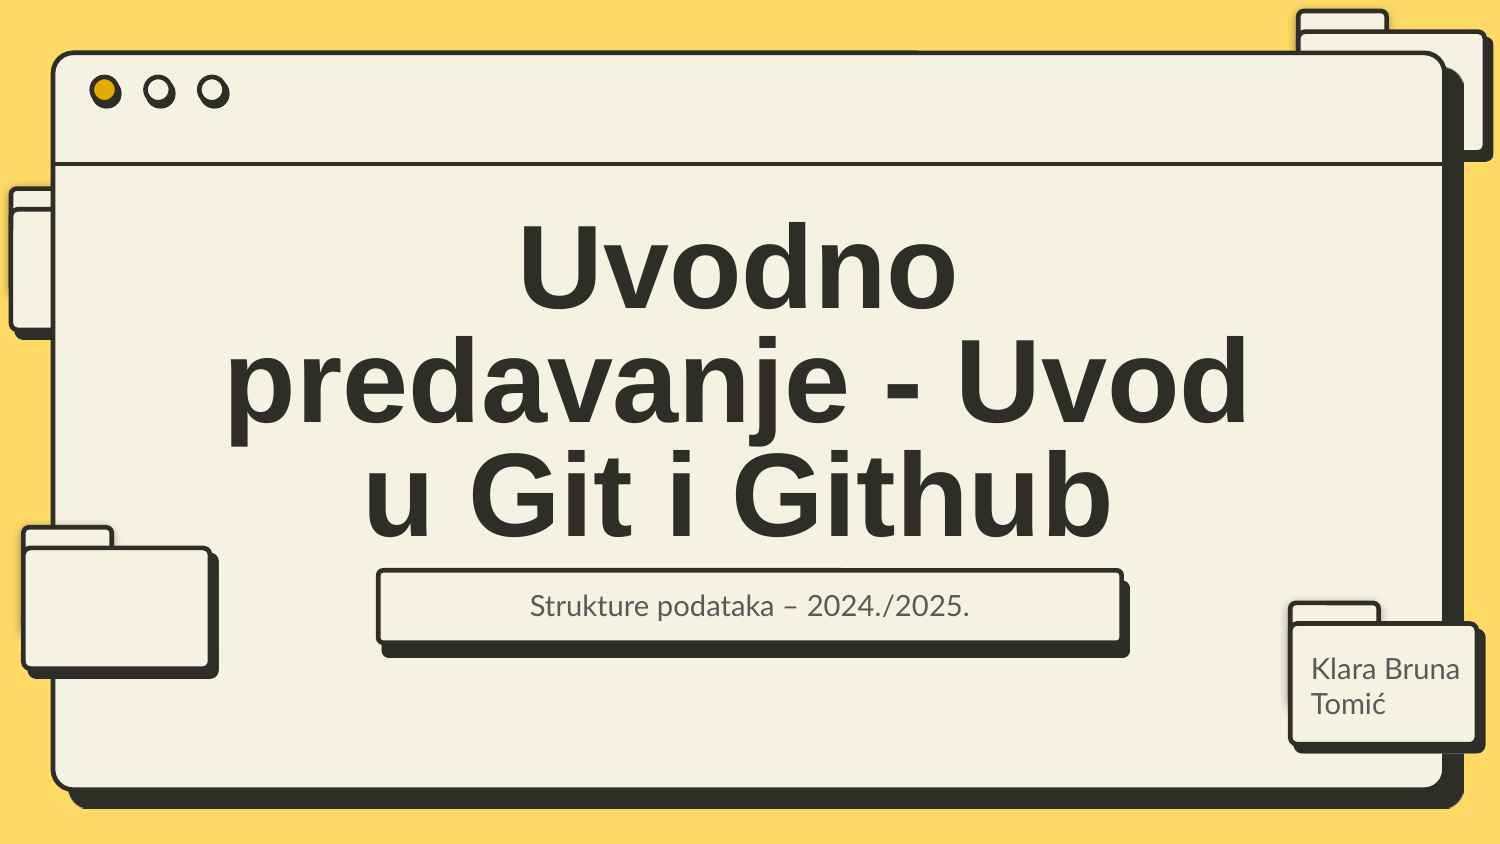

# Uvodno predavanje - Uvod u Git i Github

Strukture podataka – 2024./2025.

Klara Bruna Tomić